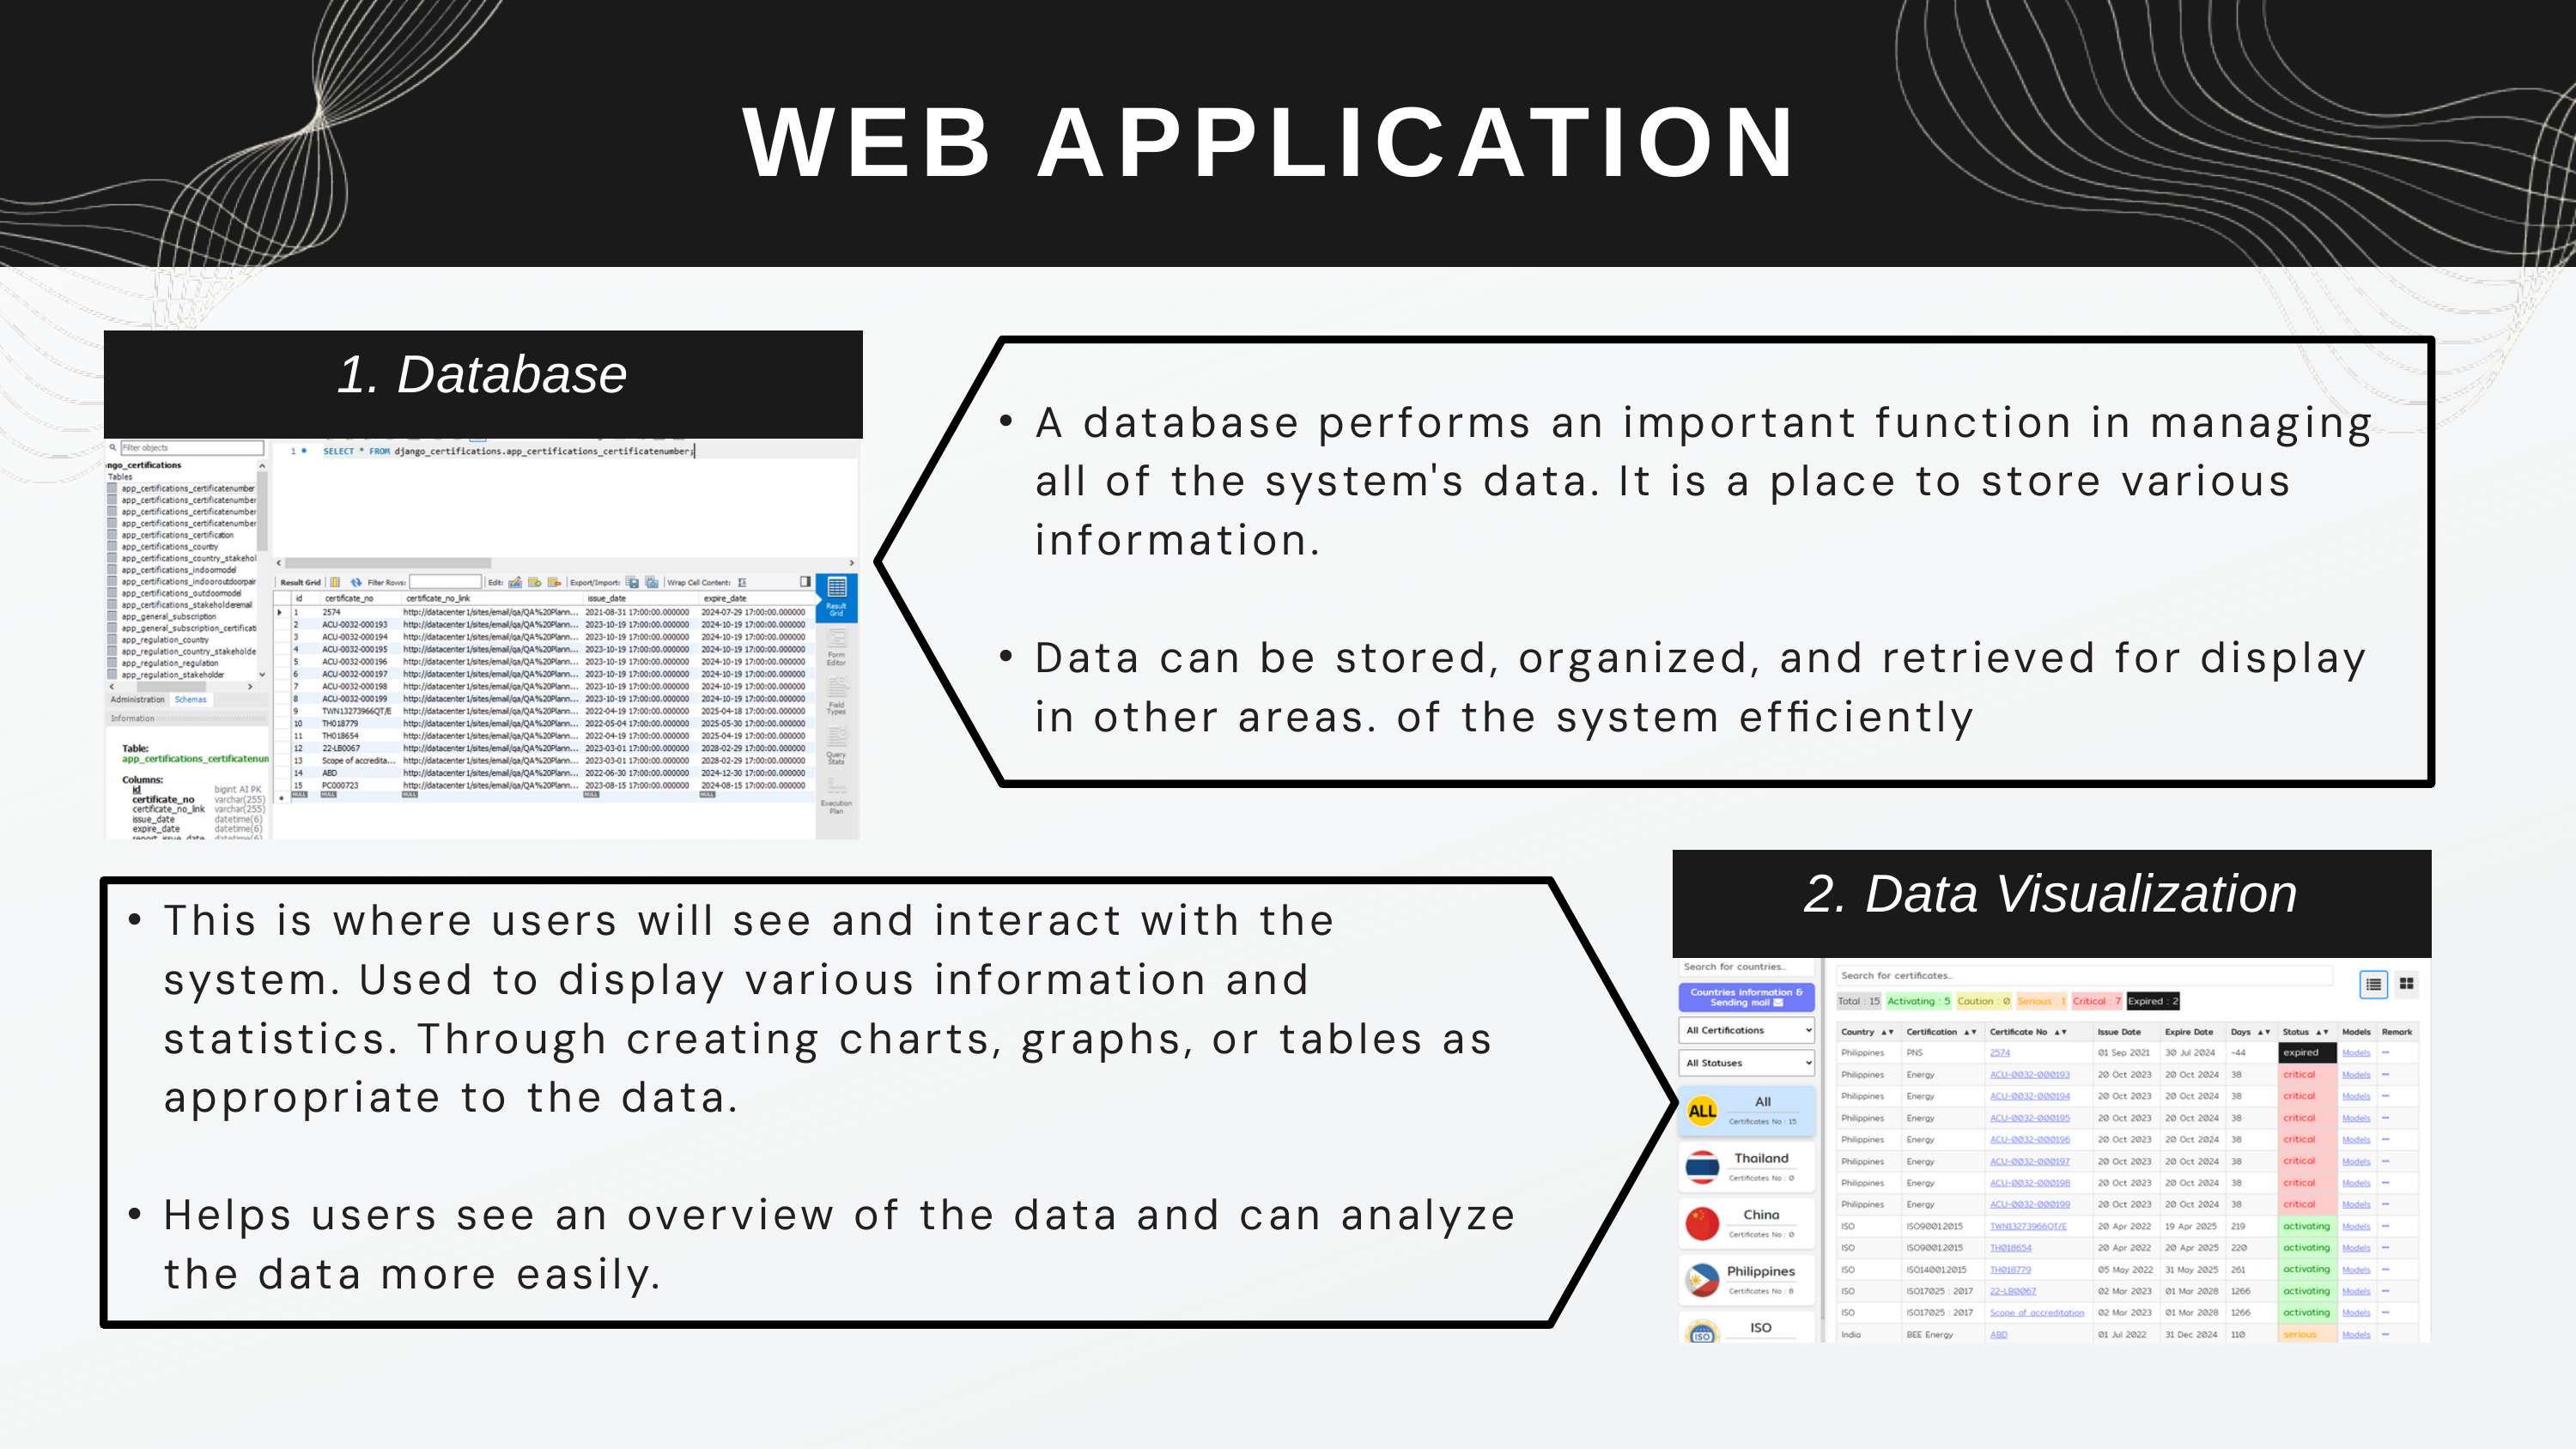

WEB APPLICATION

1. Database

A database performs an important function in managing all of the system's data. It is a place to store various information.

Data can be stored, organized, and retrieved for display in other areas. of the system efficiently

2. Data Visualization

This is where users will see and interact with the system. Used to display various information and statistics. Through creating charts, graphs, or tables as appropriate to the data.

Helps users see an overview of the data and can analyze the data more easily.

7